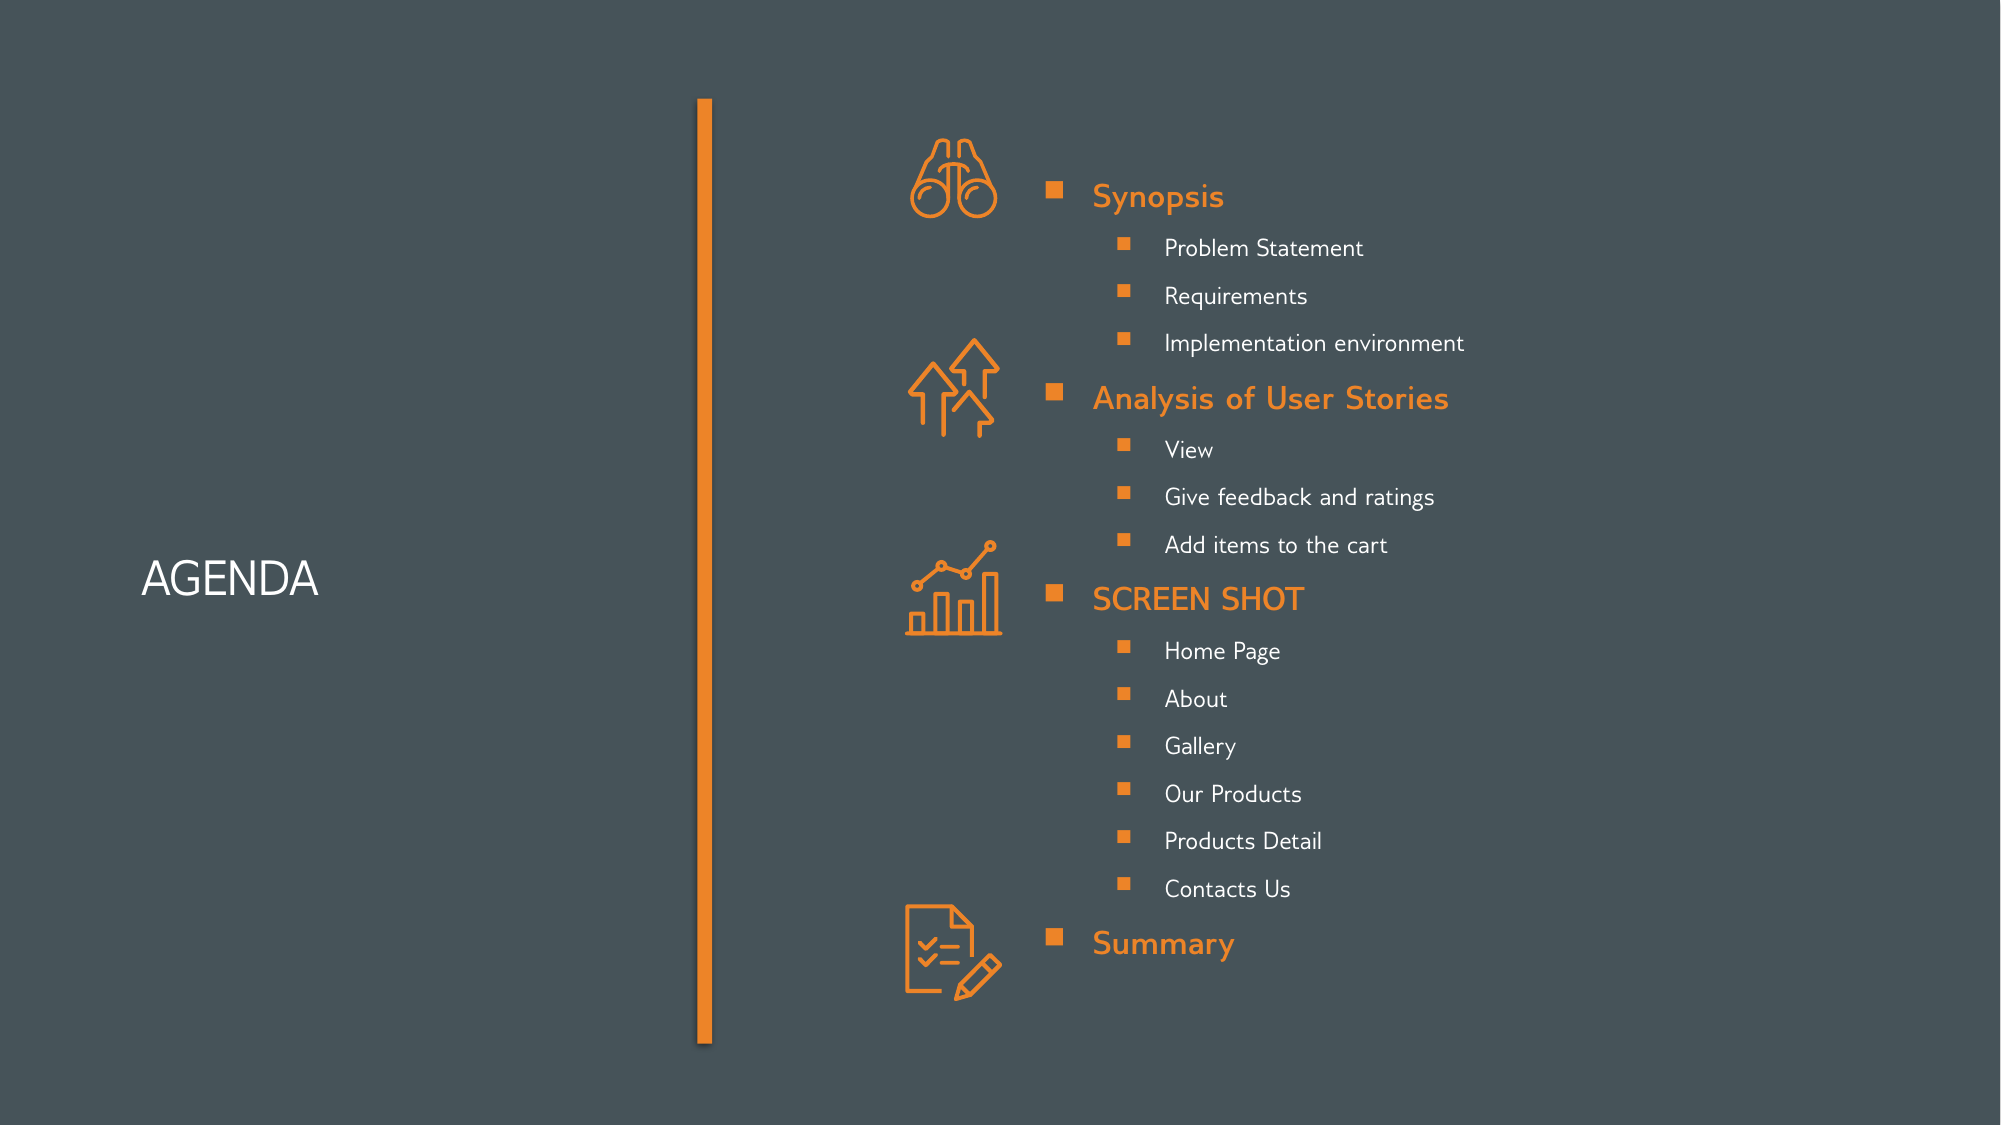

Synopsis
Problem Statement
Requirements
Implementation environment
Analysis of User Stories
View
Give feedback and ratings
Add items to the cart
SCREEN SHOT
Home Page
About
Gallery
Our Products
Products Detail
Contacts Us
Summary

# Agenda